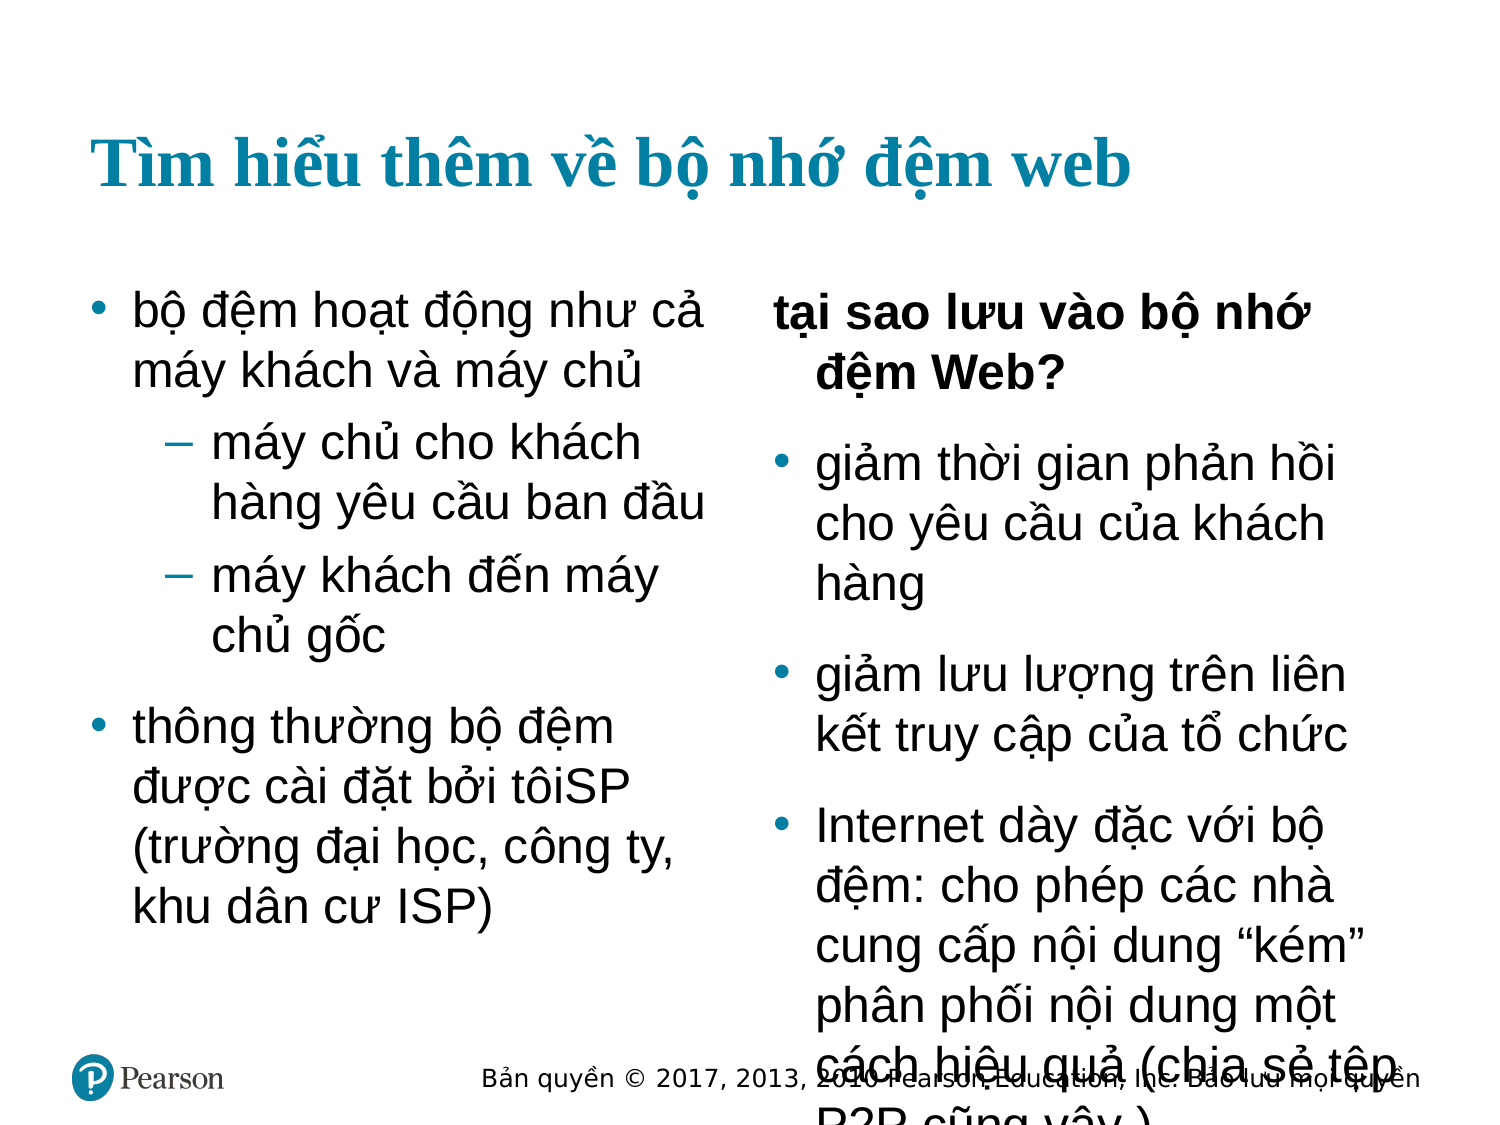

# Tìm hiểu thêm về bộ nhớ đệm web
bộ đệm hoạt động như cả máy khách và máy chủ
máy chủ cho khách hàng yêu cầu ban đầu
máy khách đến máy chủ gốc
thông thường bộ đệm được cài đặt bởi tôi S P (trường đại học, công ty, khu dân cư I S P)
tại sao lưu vào bộ nhớ đệm Web?
giảm thời gian phản hồi cho yêu cầu của khách hàng
giảm lưu lượng trên liên kết truy cập của tổ chức
Internet dày đặc với bộ đệm: cho phép các nhà cung cấp nội dung “kém” phân phối nội dung một cách hiệu quả (chia sẻ tệp P2P cũng vậy )